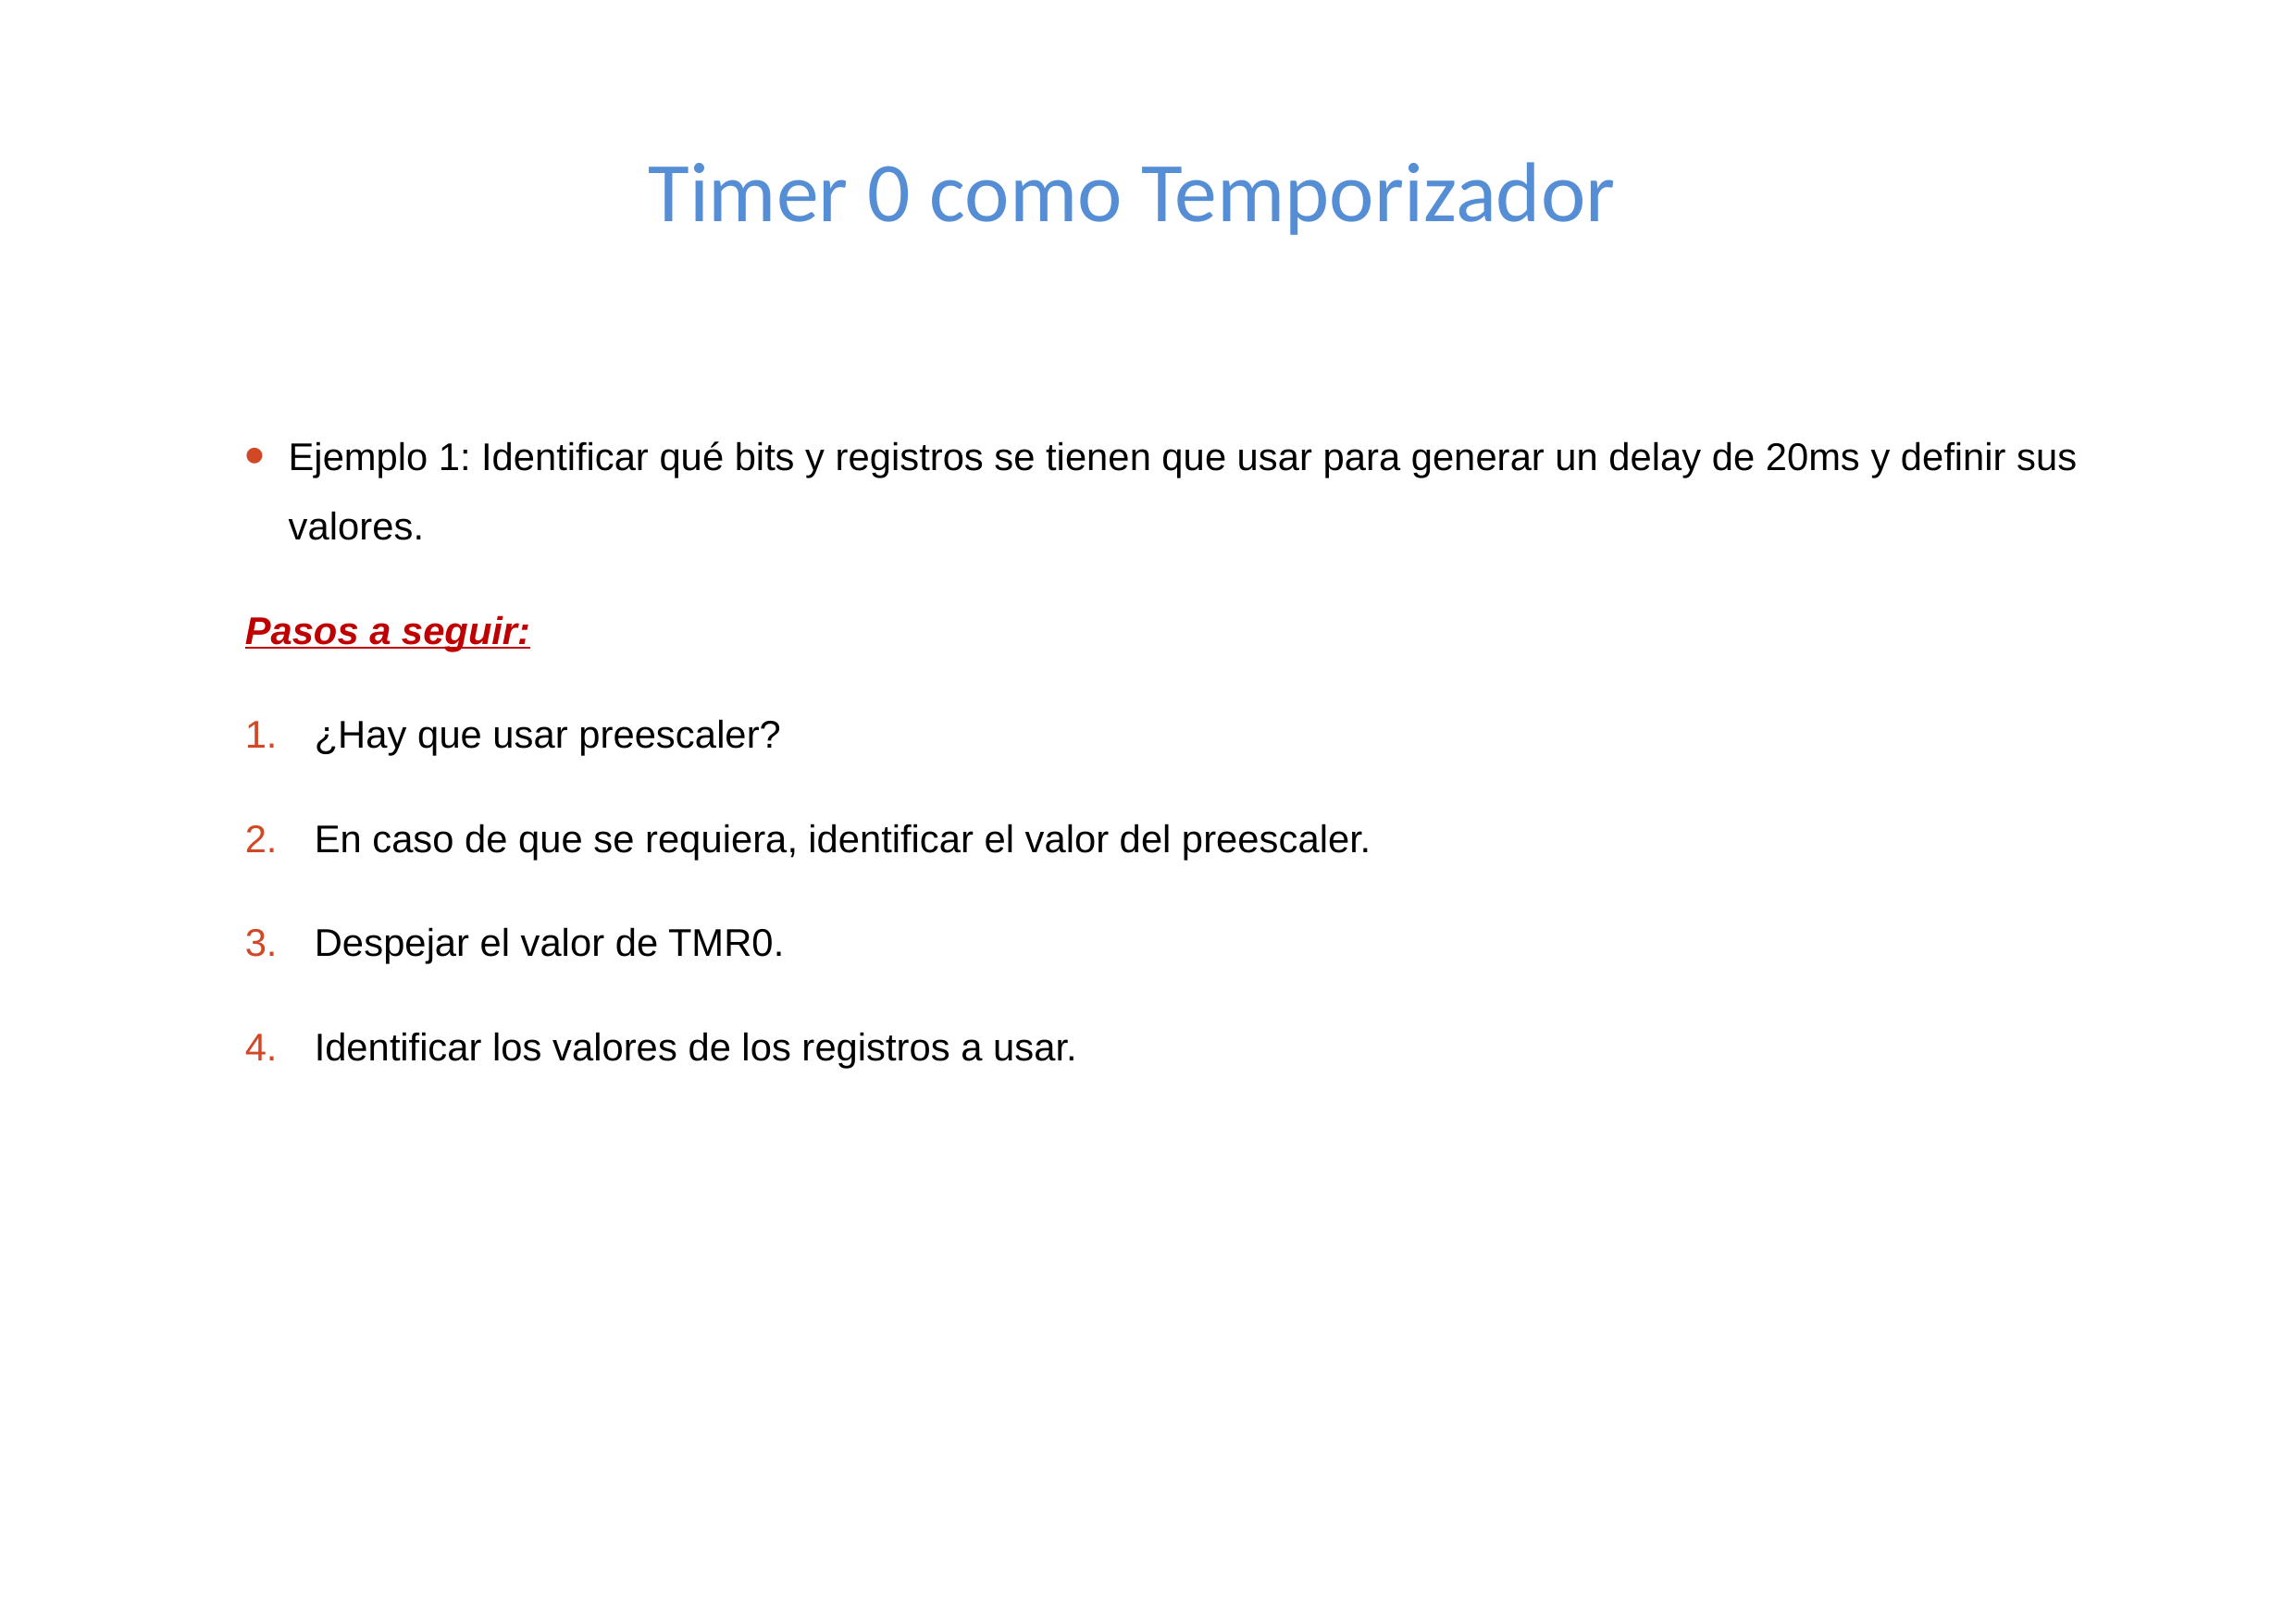

# Timer 0 como Temporizador
Ejemplo 1: Identificar qué bits y registros se tienen que usar para generar un delay de 20ms y definir sus valores.
Pasos a seguir:
¿Hay que usar preescaler?
En caso de que se requiera, identificar el valor del preescaler.
Despejar el valor de TMR0.
Identificar los valores de los registros a usar.